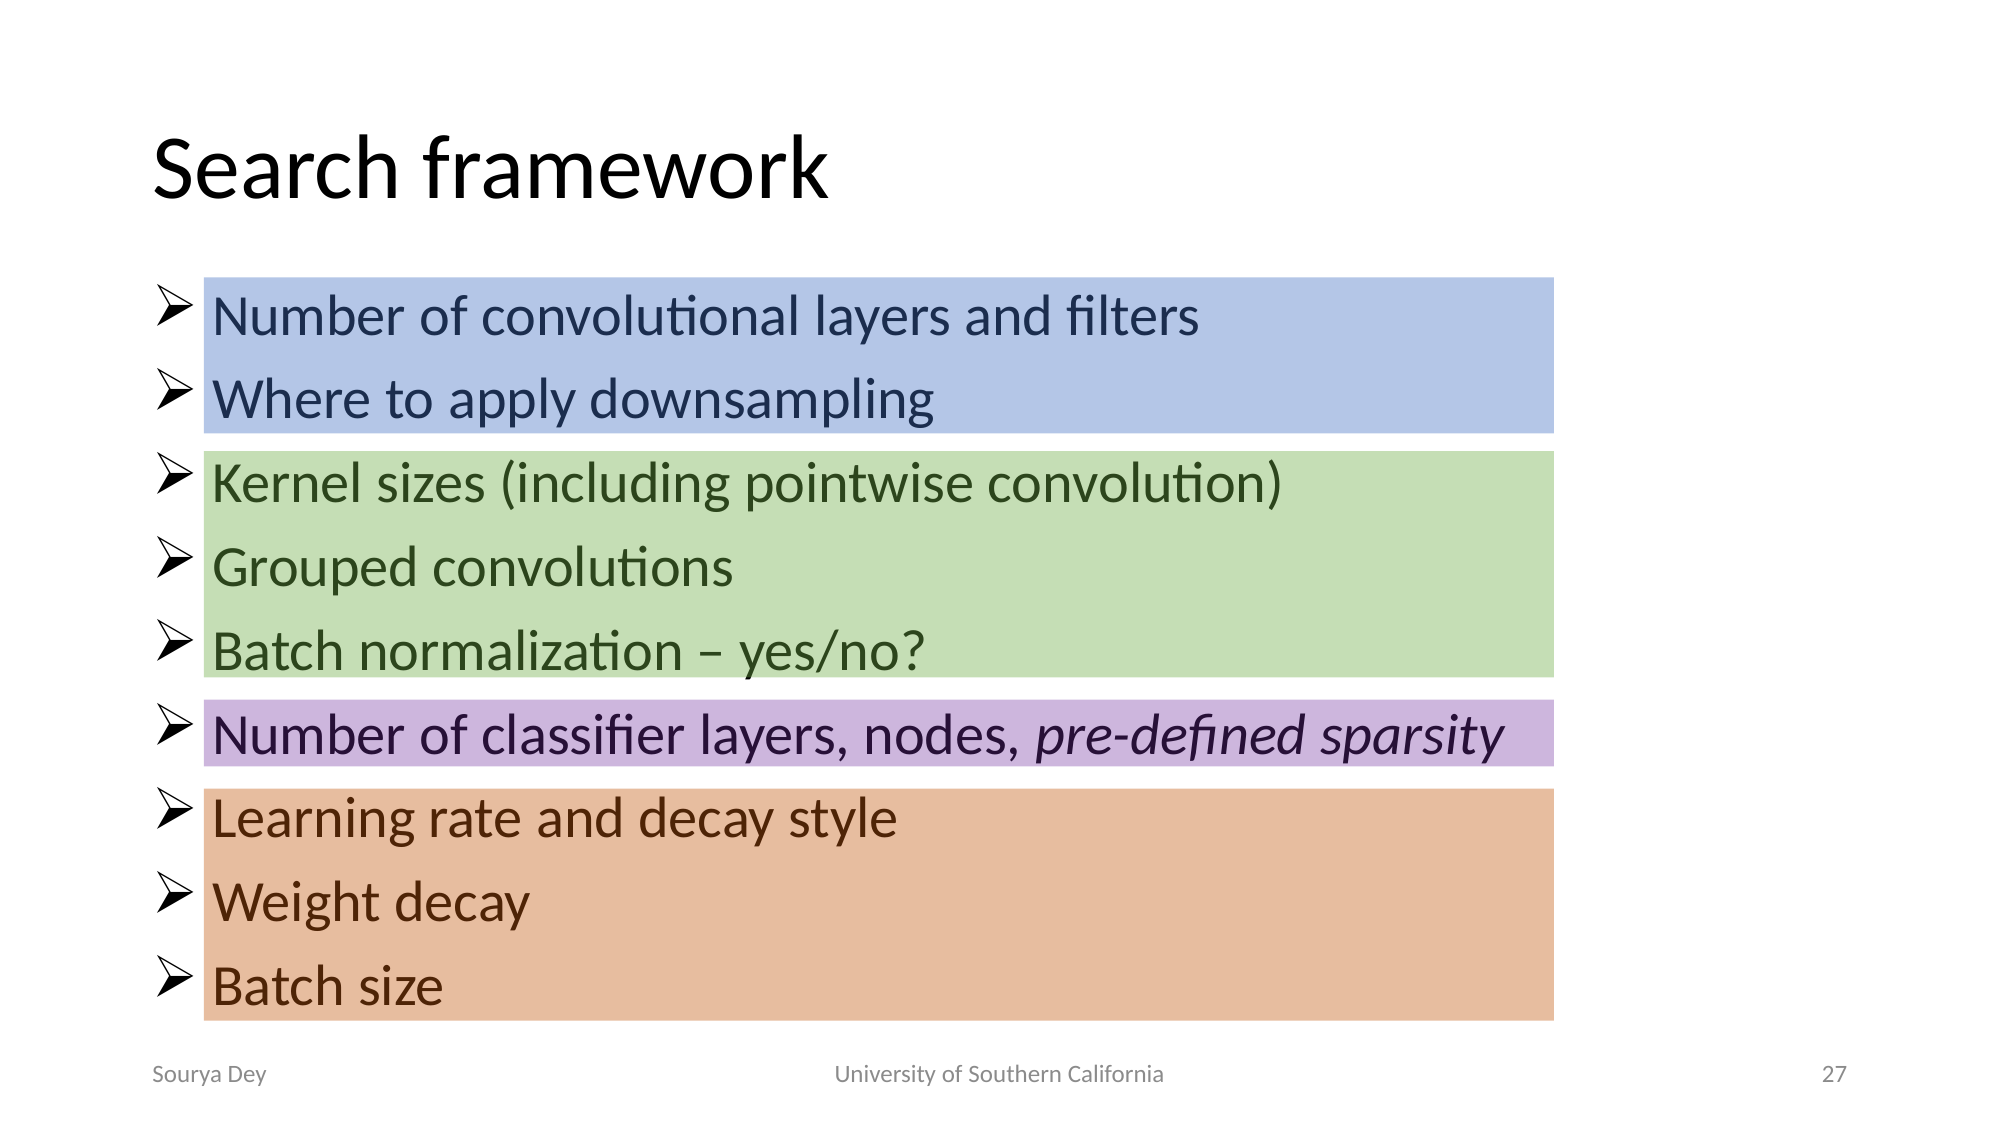

# Search framework
 Number of convolutional layers and filters
 Where to apply downsampling
 Kernel sizes (including pointwise convolution)
 Grouped convolutions
 Batch normalization – yes/no?
 Number of classifier layers, nodes, pre-defined sparsity
 Learning rate and decay style
 Weight decay
 Batch size

Sourya Dey
University of Southern California
27